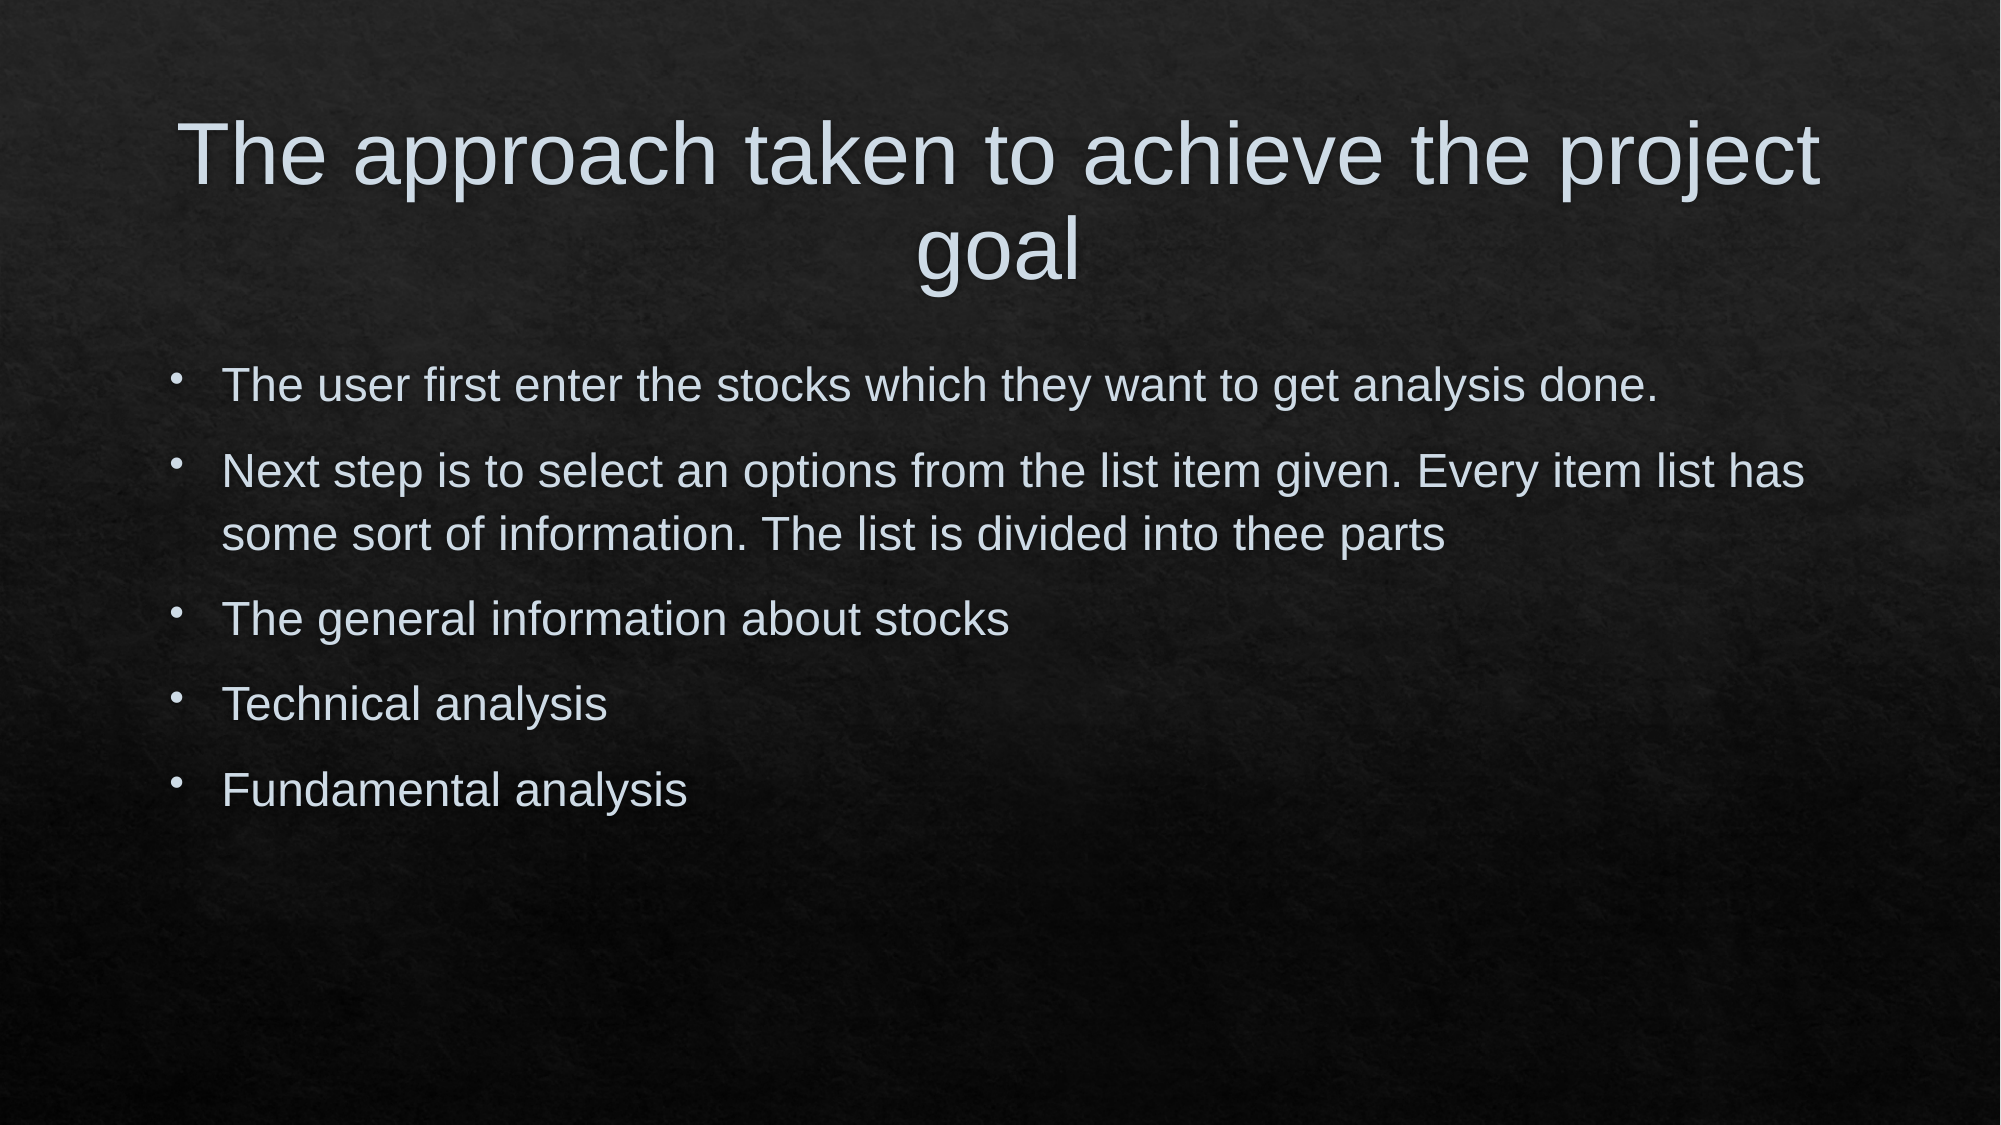

# The approach taken to achieve the project goal
The user first enter the stocks which they want to get analysis done.
Next step is to select an options from the list item given. Every item list has some sort of information. The list is divided into thee parts
The general information about stocks
Technical analysis
Fundamental analysis